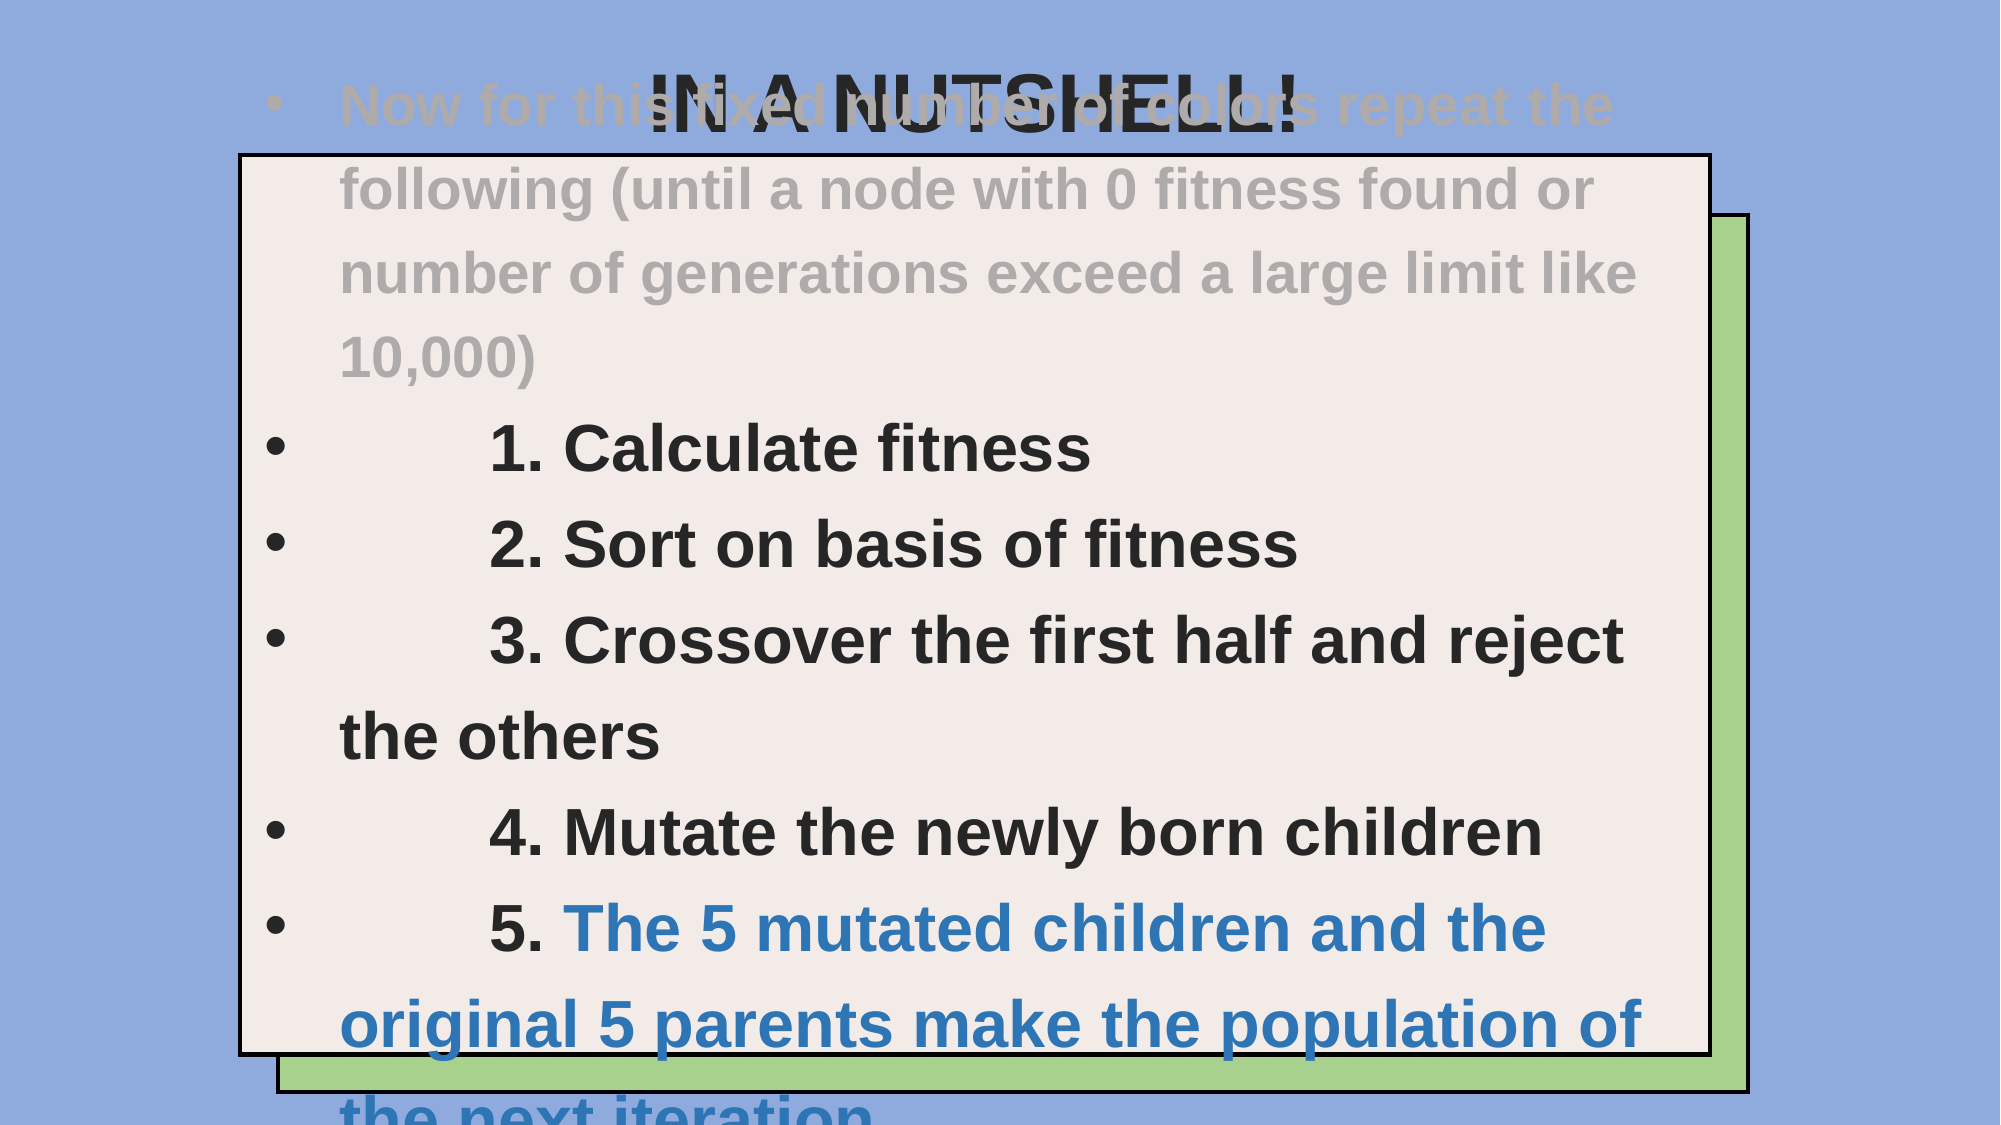

IN A NUTSHELL!
Now for this fixed number of colors repeat the following (until a node with 0 fitness found or number of generations exceed a large limit like 10,000)
	1. Calculate fitness
	2. Sort on basis of fitness
	3. Crossover the first half and reject the others
	4. Mutate the newly born children
	5. The 5 mutated children and the original 5 parents make the population of the next iteration.